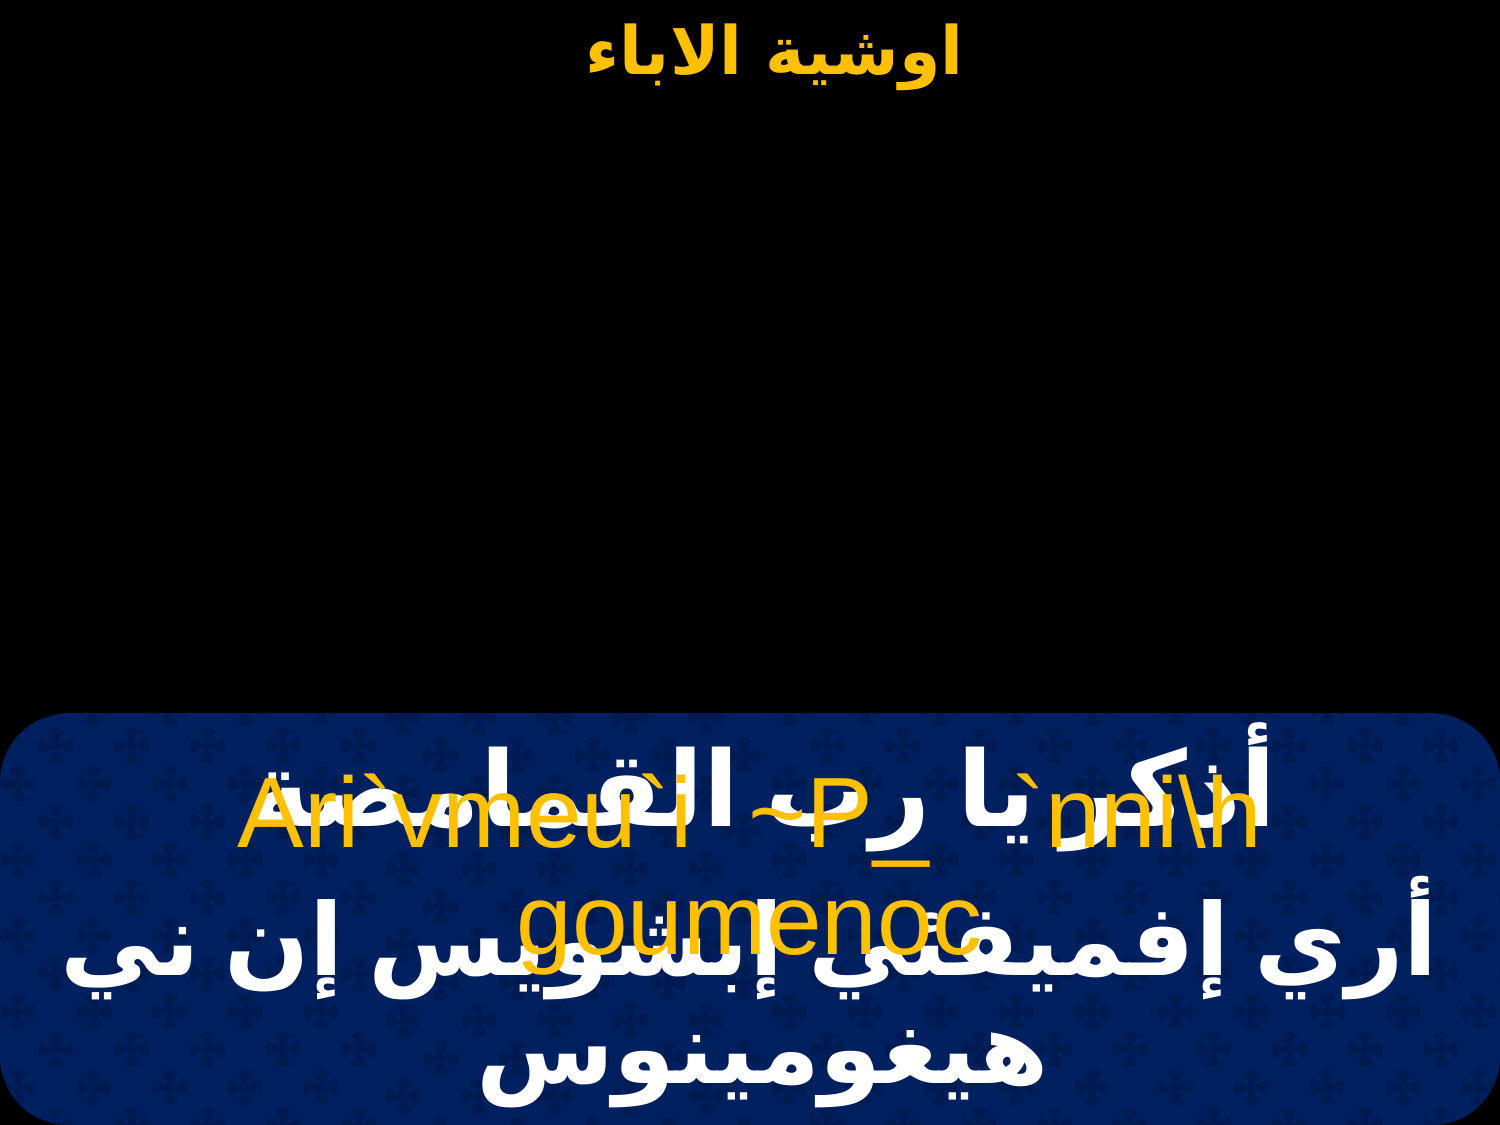

# أذكر يا رب القمامصة
Ari`vmeu`i  ~P_   `nni\h goumenoc
أري إفميفئي إبشويس إن ني هيغومينوس